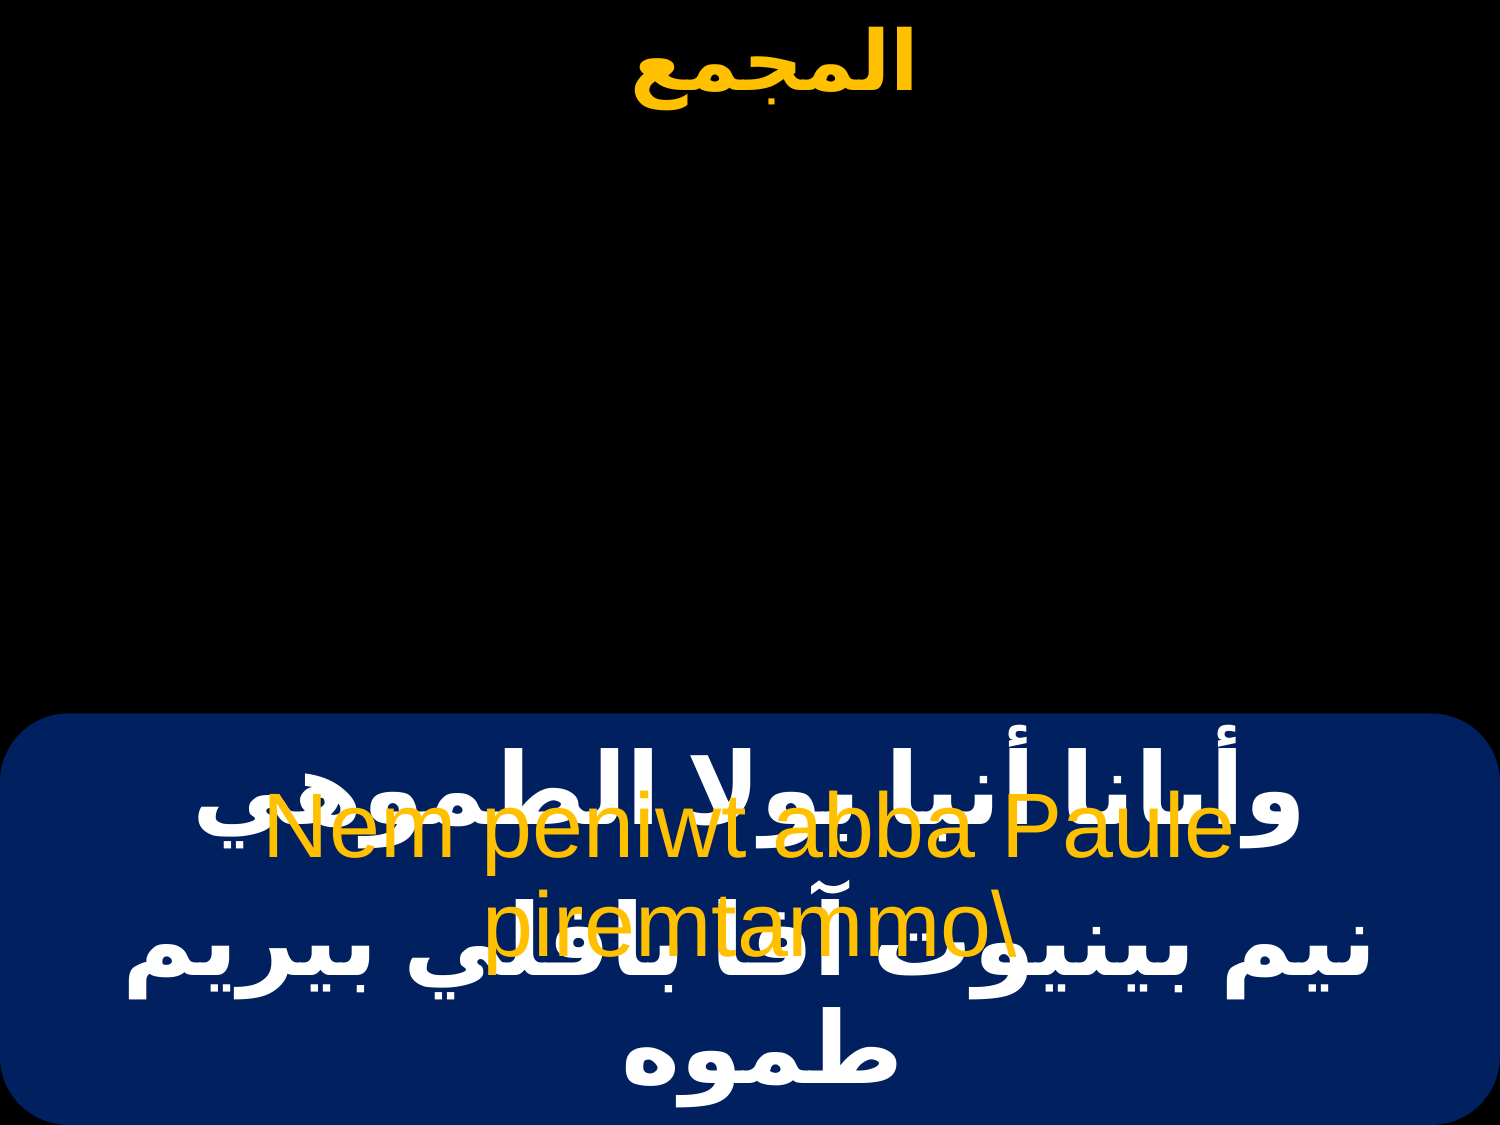

# وأبانا أنبا بولا الطموهي
Nem peniwt abba Paule piremtammo\
نيم بينيوت آفا بافلي بيريم طموه